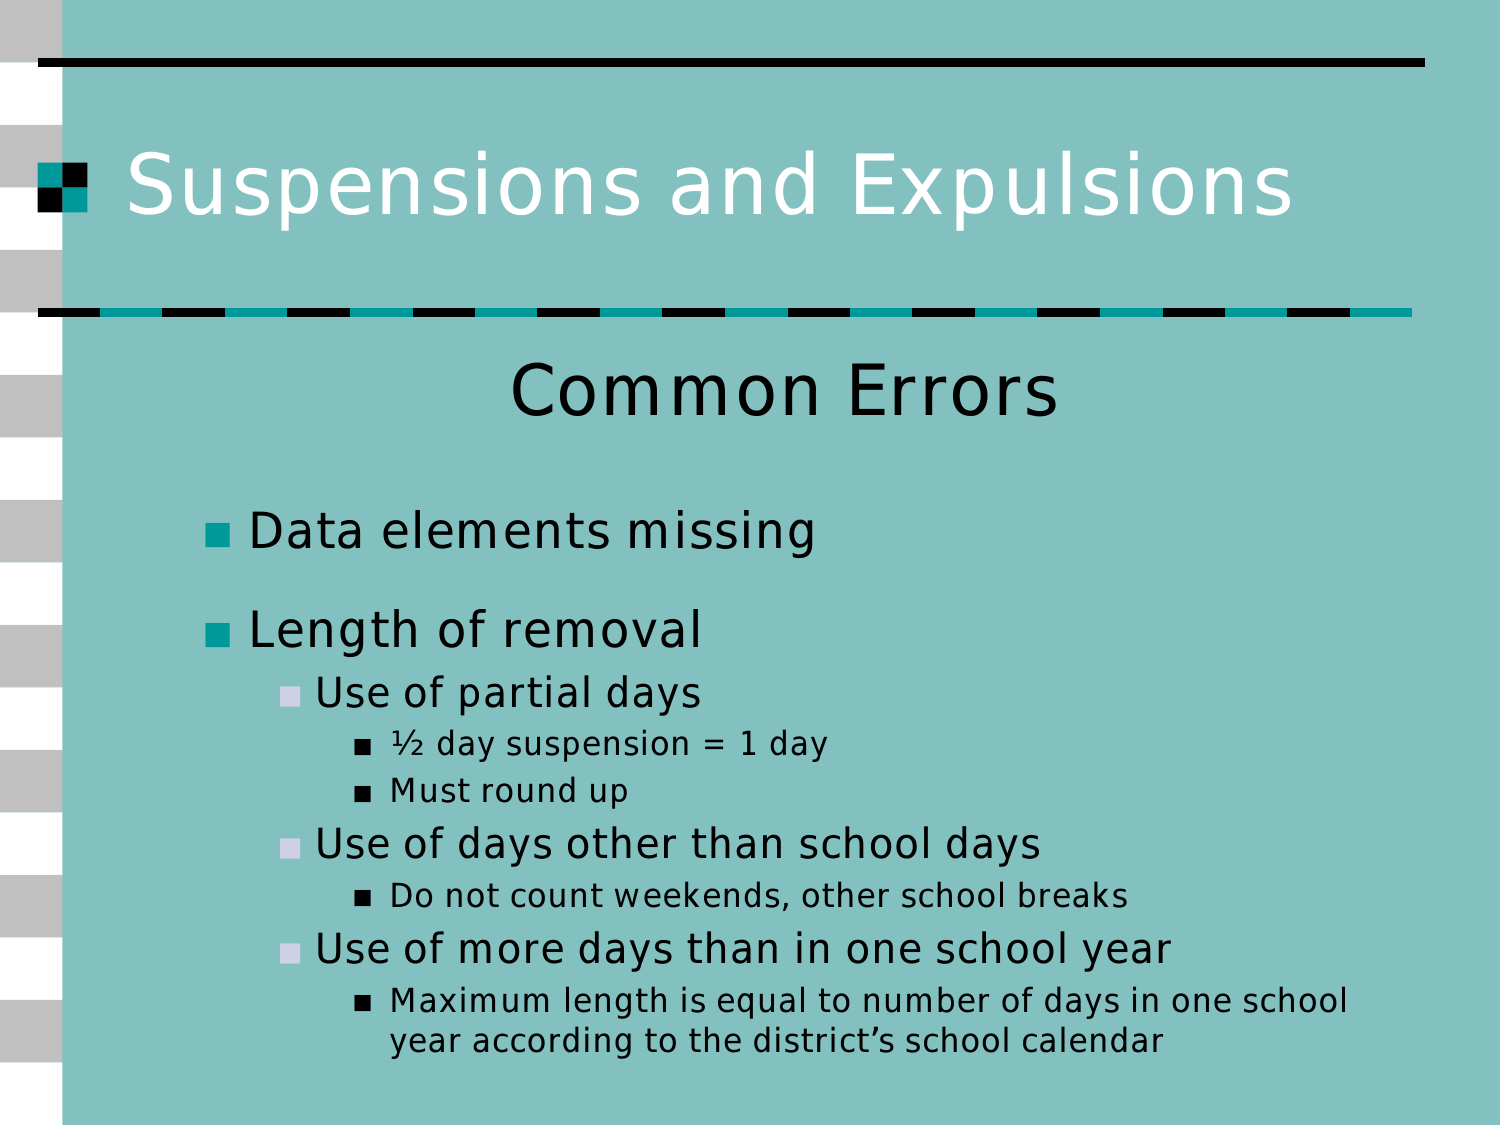

# Suspensions and Expulsions
Common Errors

Data elements missing

Length of removal
Use of partial days
½ day suspension = 1 day
Must round up
Use of days other than school days
Do not count weekends, other school breaks
Use of more days than in one school year
Maximum length is equal to number of days in one school year according to the district’s school calendar